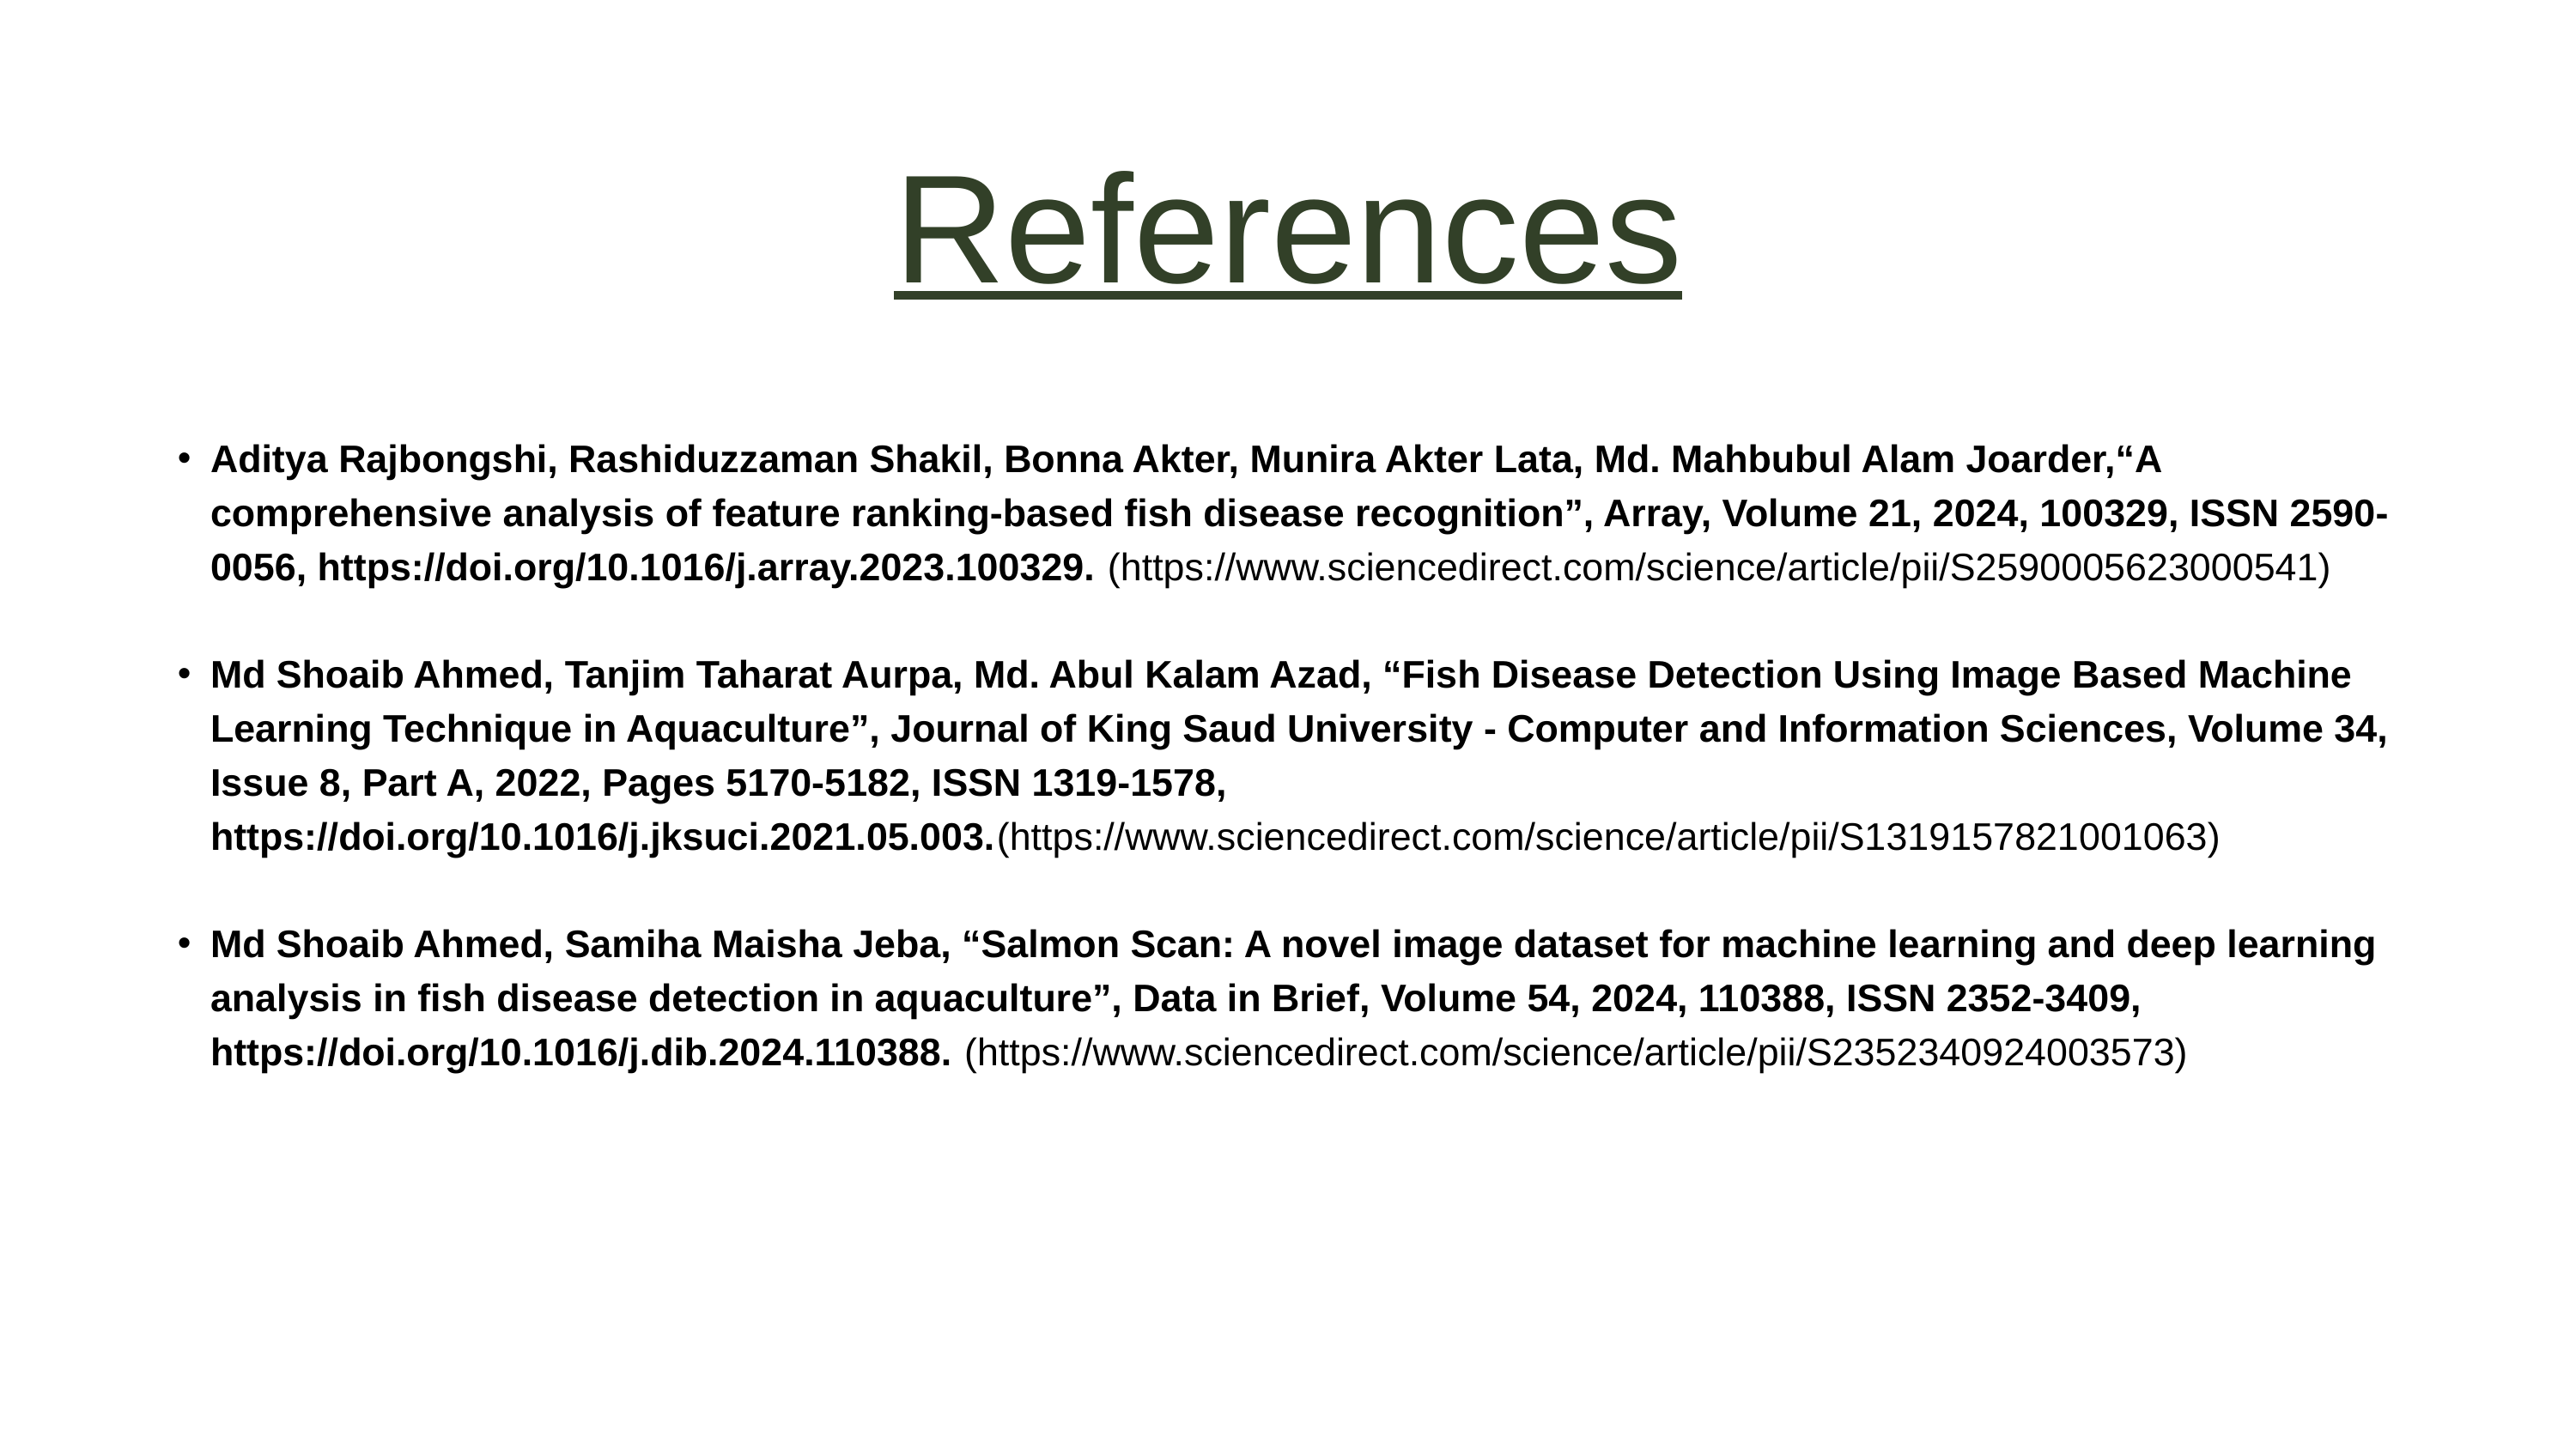

References

Aditya Rajbongshi, Rashiduzzaman Shakil, Bonna Akter, Munira Akter Lata, Md. Mahbubul Alam Joarder,“A comprehensive analysis of feature ranking-based fish disease recognition”, Array, Volume 21, 2024, 100329, ISSN 2590-0056, https://doi.org/10.1016/j.array.2023.100329. (https://www.sciencedirect.com/science/article/pii/S2590005623000541)

Md Shoaib Ahmed, Tanjim Taharat Aurpa, Md. Abul Kalam Azad, “Fish Disease Detection Using Image Based Machine Learning Technique in Aquaculture”, Journal of King Saud University - Computer and Information Sciences, Volume 34, Issue 8, Part A, 2022, Pages 5170-5182, ISSN 1319-1578, https://doi.org/10.1016/j.jksuci.2021.05.003.(https://www.sciencedirect.com/science/article/pii/S1319157821001063)

Md Shoaib Ahmed, Samiha Maisha Jeba, “Salmon Scan: A novel image dataset for machine learning and deep learning analysis in fish disease detection in aquaculture”, Data in Brief, Volume 54, 2024, 110388, ISSN 2352-3409, https://doi.org/10.1016/j.dib.2024.110388. (https://www.sciencedirect.com/science/article/pii/S2352340924003573)